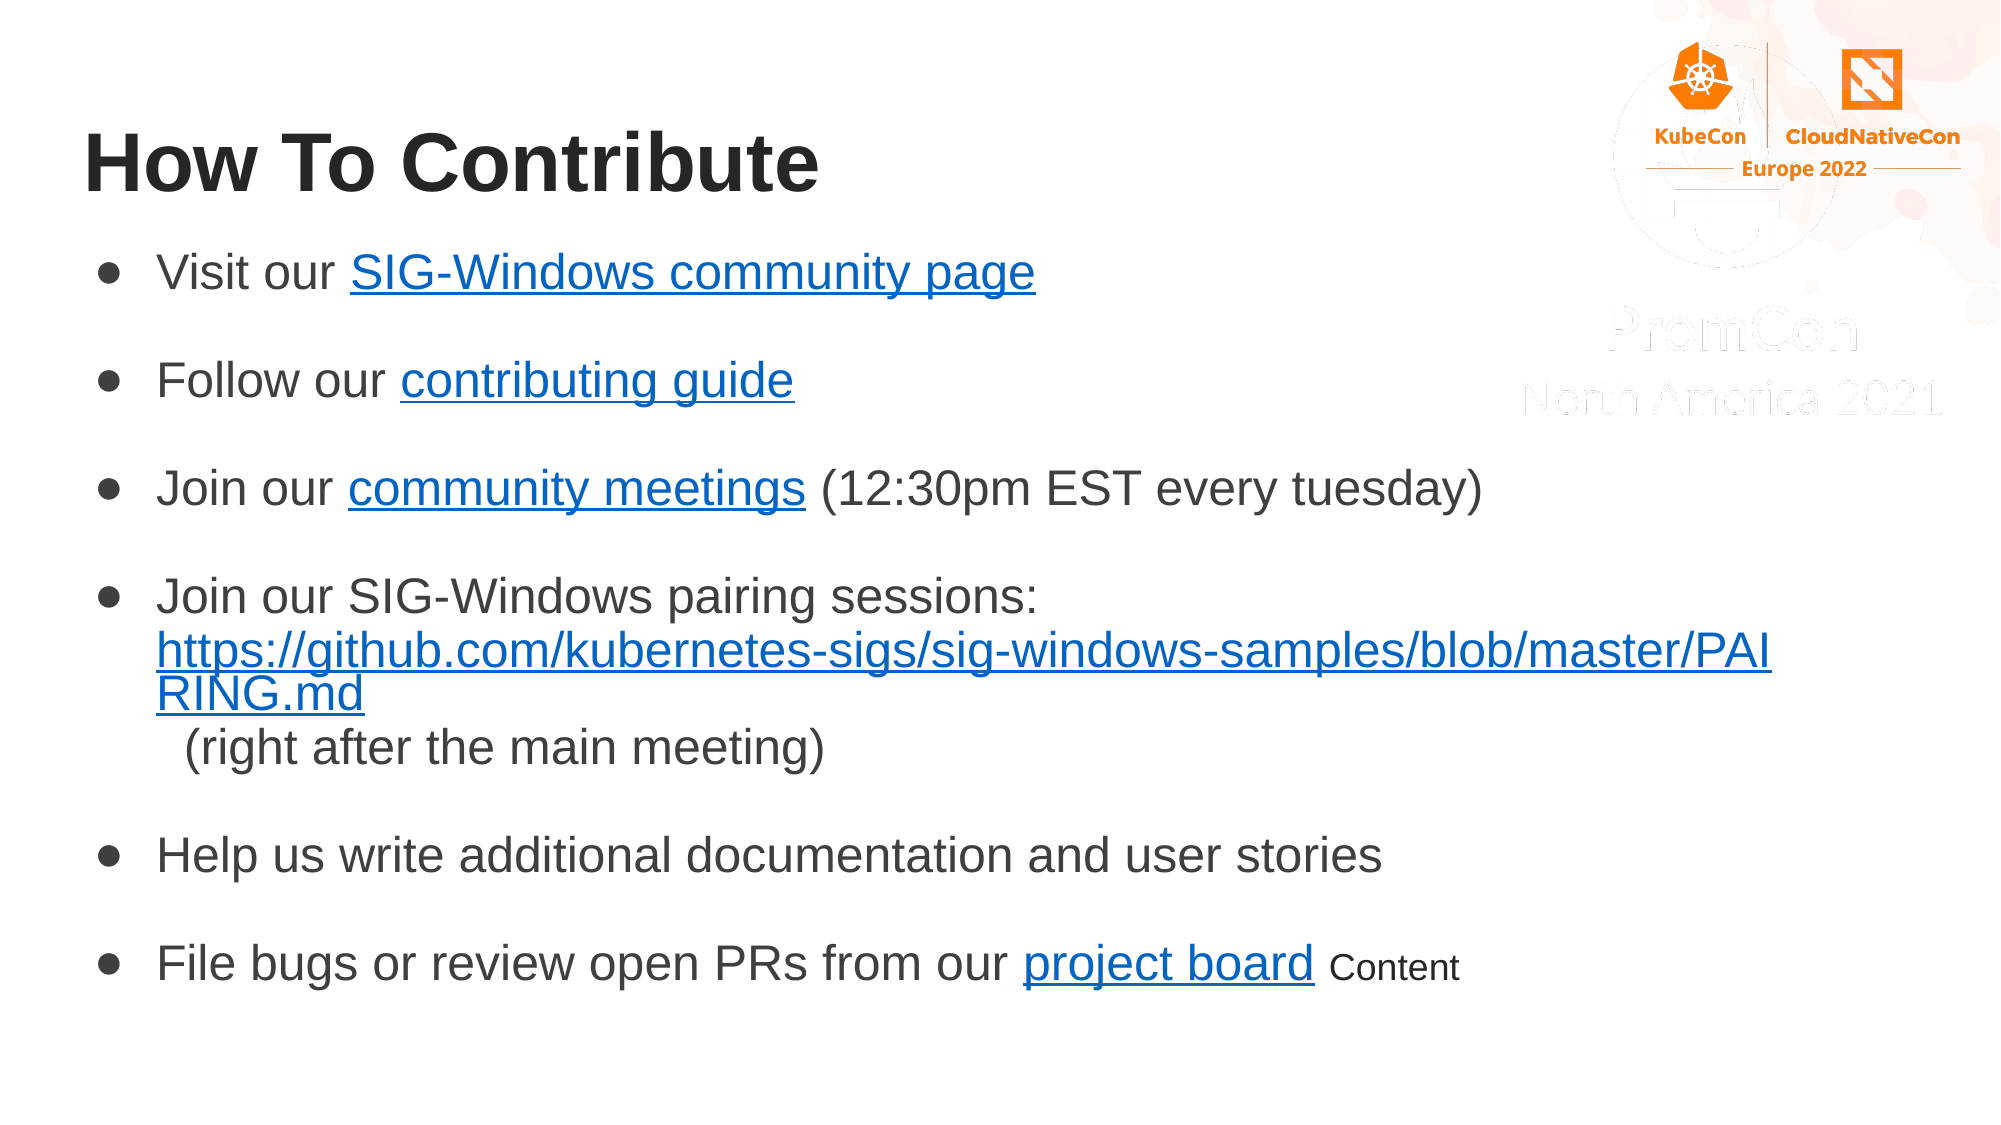

How To Contribute
Visit our SIG-Windows community page

Follow our contributing guide
Join our community meetings (12:30pm EST every tuesday)
Join our SIG-Windows pairing sessions: https://github.com/kubernetes-sigs/sig-windows-samples/blob/master/PAIRING.md  (right after the main meeting)
Help us write additional documentation and user stories

File bugs or review open PRs from our project board Content